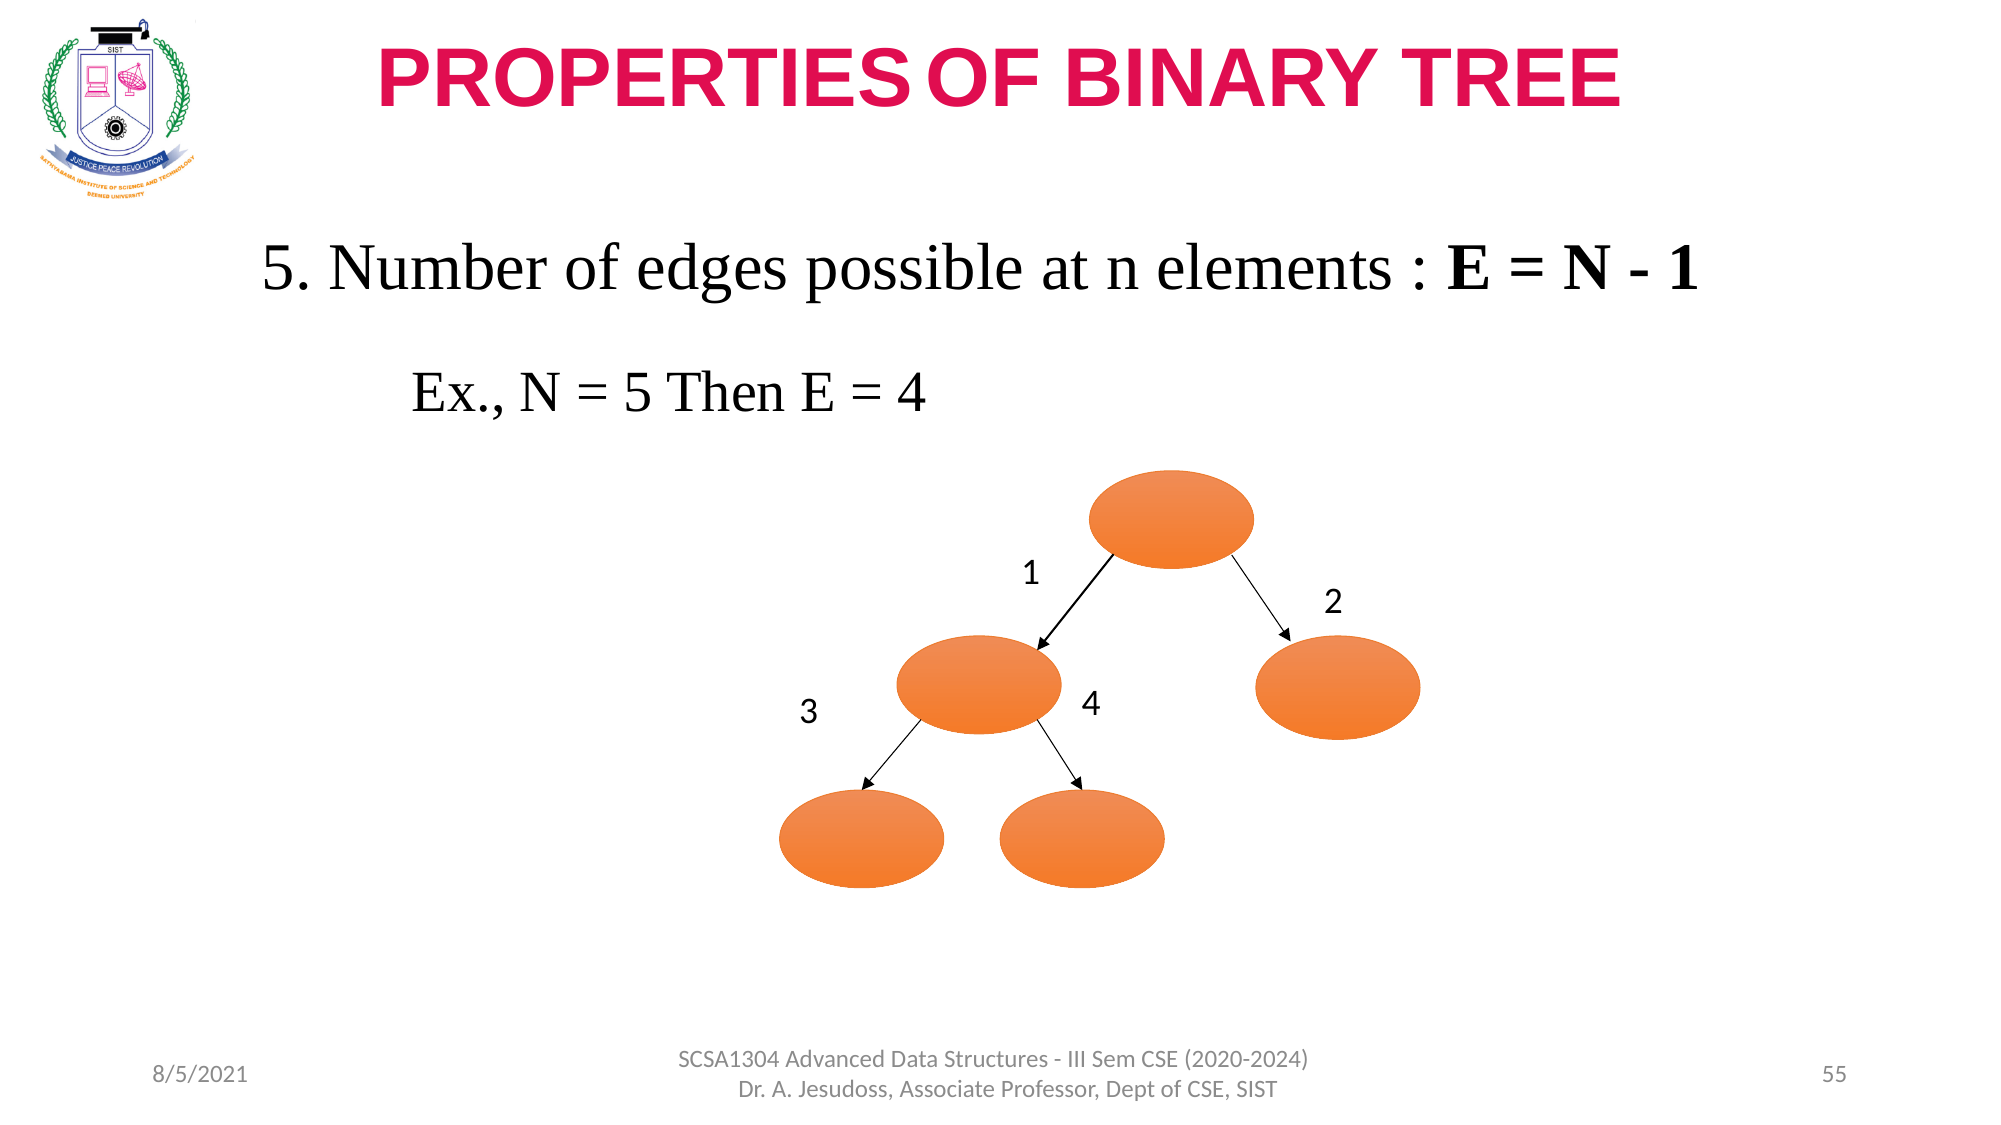

PROPERTIES OF BINARY TREE
5. Number of edges possible at n elements : E = N - 1

Ex., N = 5 Then E = 4

1
2

4
3

8/5/2021
SCSA1304 Advanced Data Structures - III Sem CSE (2020-2024)      Dr. A. Jesudoss, Associate Professor, Dept of CSE, SIST
55